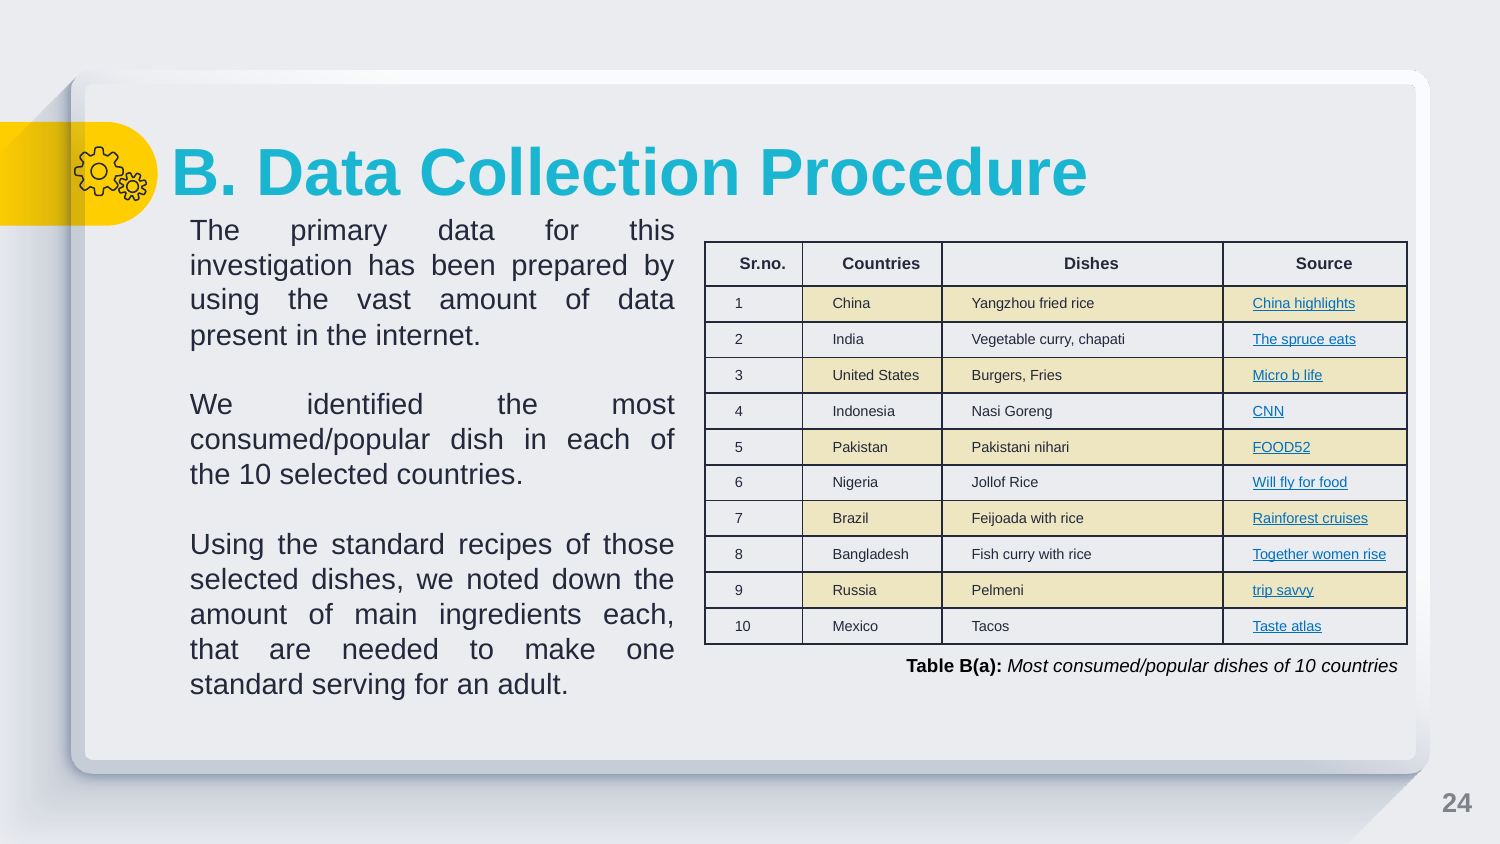

# B. Data Collection Procedure

The primary data for this investigation has been prepared by using the vast amount of data present in the internet.

We identified the most consumed/popular dish in each of the 10 selected countries.

Using the standard recipes of those selected dishes, we noted down the amount of main ingredients each, that are needed to make one standard serving for an adult.

| Sr.no. | Countries | Dishes | Source |
| --- | --- | --- | --- |
| 1 | China | Yangzhou fried rice | China highlights |
| 2 | India | Vegetable curry, chapati | The spruce eats |
| 3 | United States | Burgers, Fries | Micro b life |
| 4 | Indonesia | Nasi Goreng | CNN |
| 5 | Pakistan | Pakistani nihari | FOOD52 |
| 6 | Nigeria | Jollof Rice | Will fly for food |
| 7 | Brazil | Feijoada with rice | Rainforest cruises |
| 8 | Bangladesh | Fish curry with rice | Together women rise |
| 9 | Russia | Pelmeni | trip savvy |
| 10 | Mexico | Tacos | Taste atlas |
Table B(a): Most consumed/popular dishes of 10 countries
24